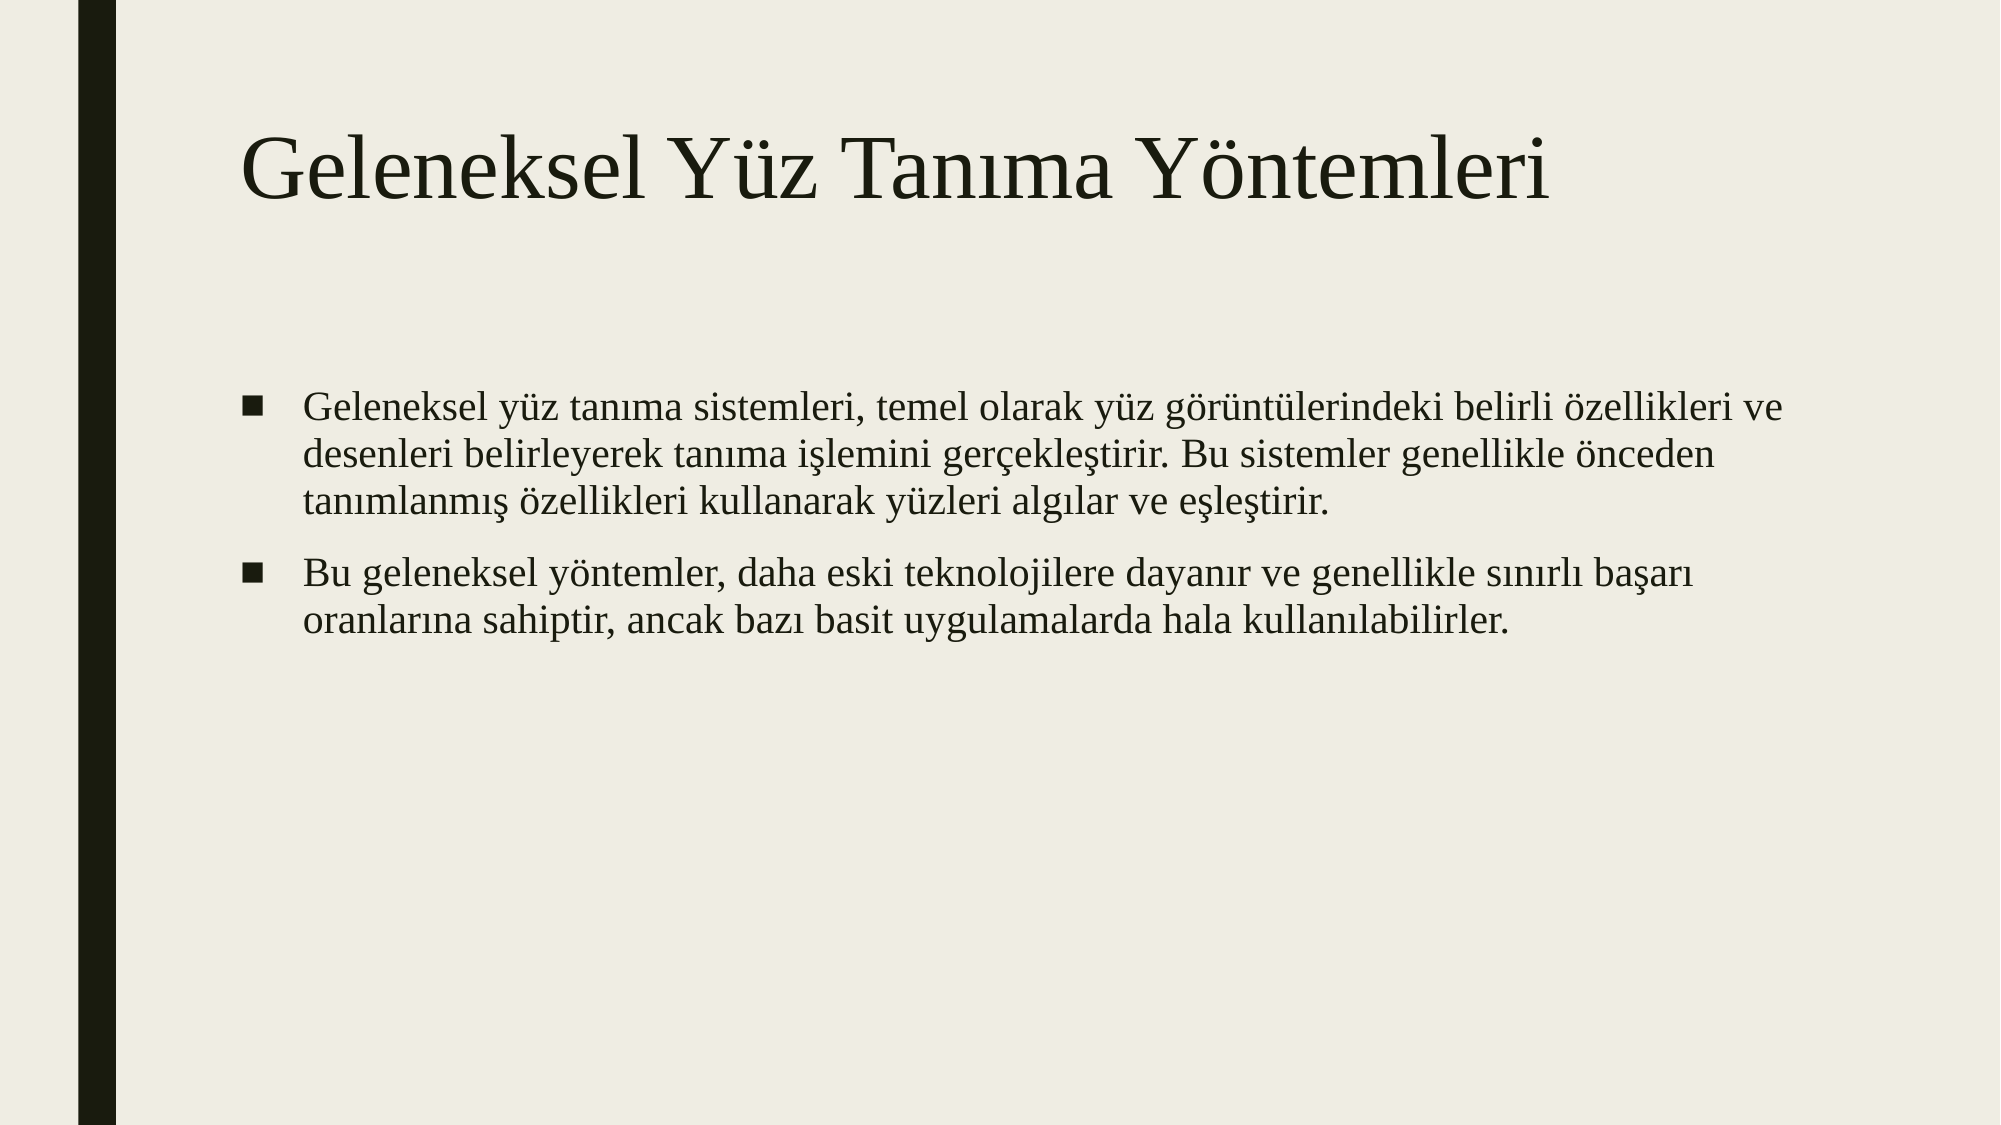

# Geleneksel Yüz Tanıma Yöntemleri
Geleneksel yüz tanıma sistemleri, temel olarak yüz görüntülerindeki belirli özellikleri ve desenleri belirleyerek tanıma işlemini gerçekleştirir. Bu sistemler genellikle önceden tanımlanmış özellikleri kullanarak yüzleri algılar ve eşleştirir.
Bu geleneksel yöntemler, daha eski teknolojilere dayanır ve genellikle sınırlı başarı oranlarına sahiptir, ancak bazı basit uygulamalarda hala kullanılabilirler.